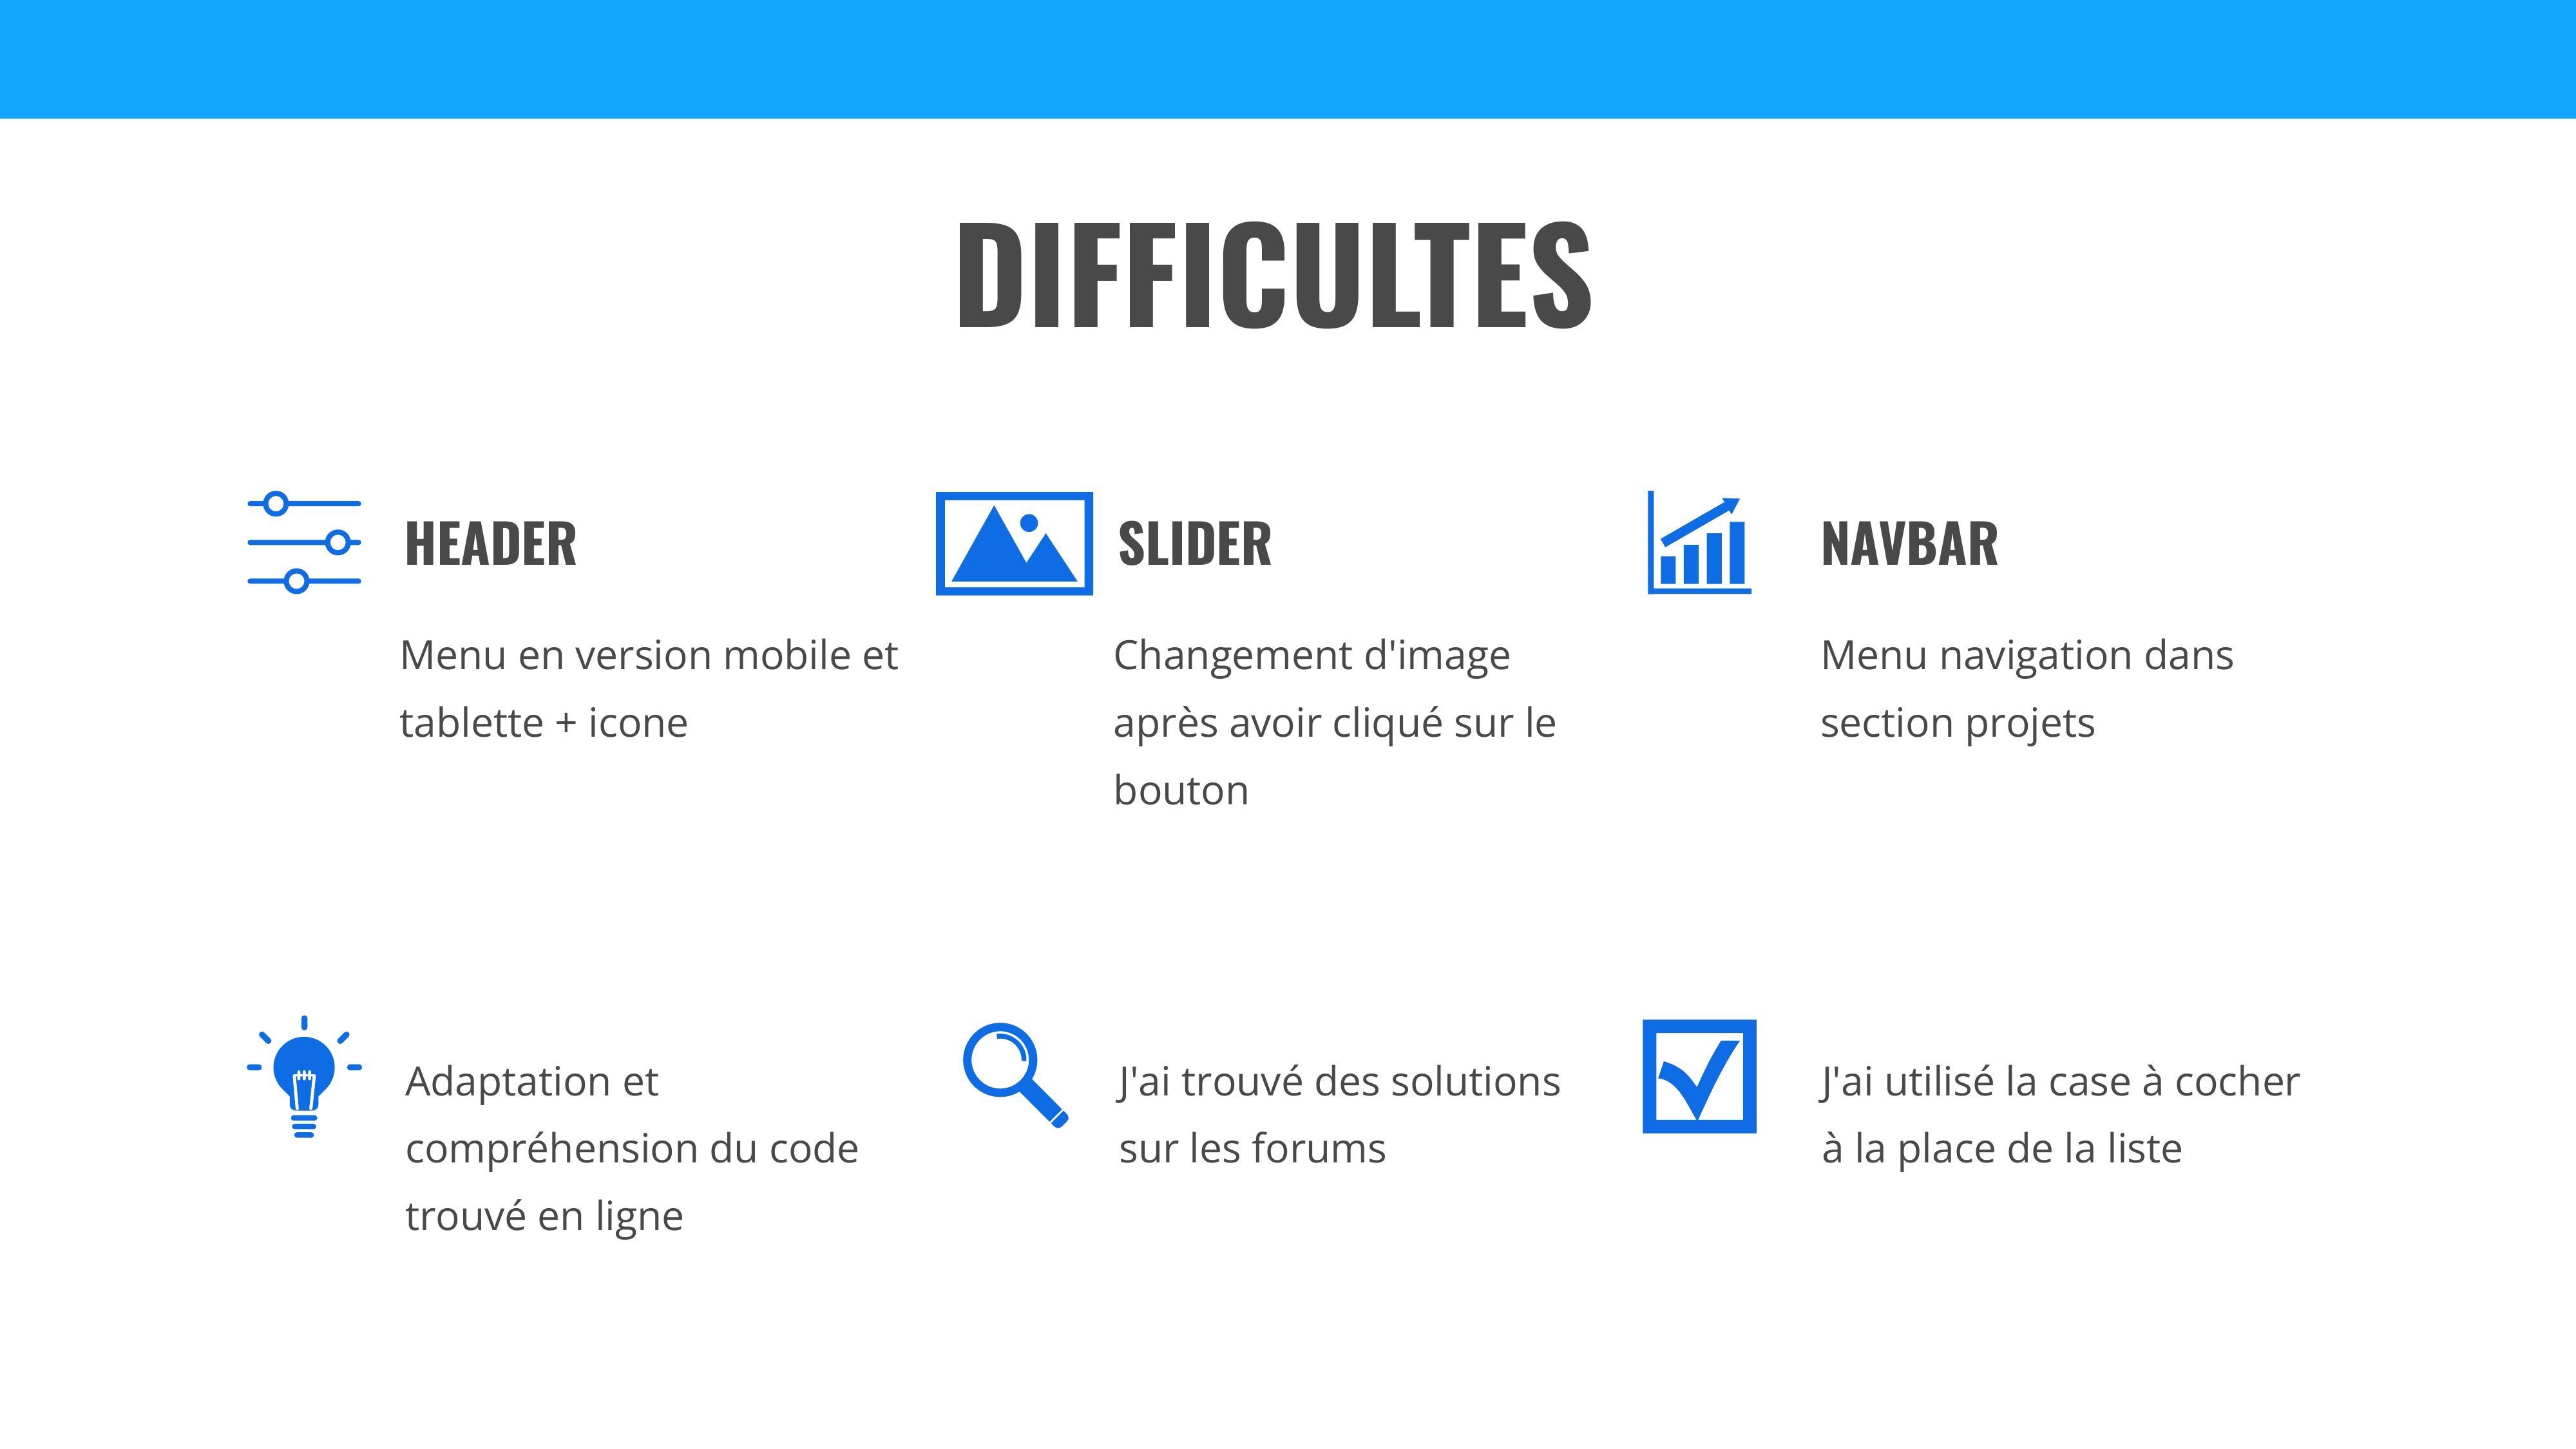

DIFFICULTES

HEADER
SLIDER
NAVBAR
Menu en version mobile et tablette + icone
Changement d'image après avoir cliqué sur le bouton
Menu navigation dans section projets

Adaptation et compréhension du code trouvé en ligne
J'ai trouvé des solutions sur les forums
J'ai utilisé la case à cocher à la place de la liste